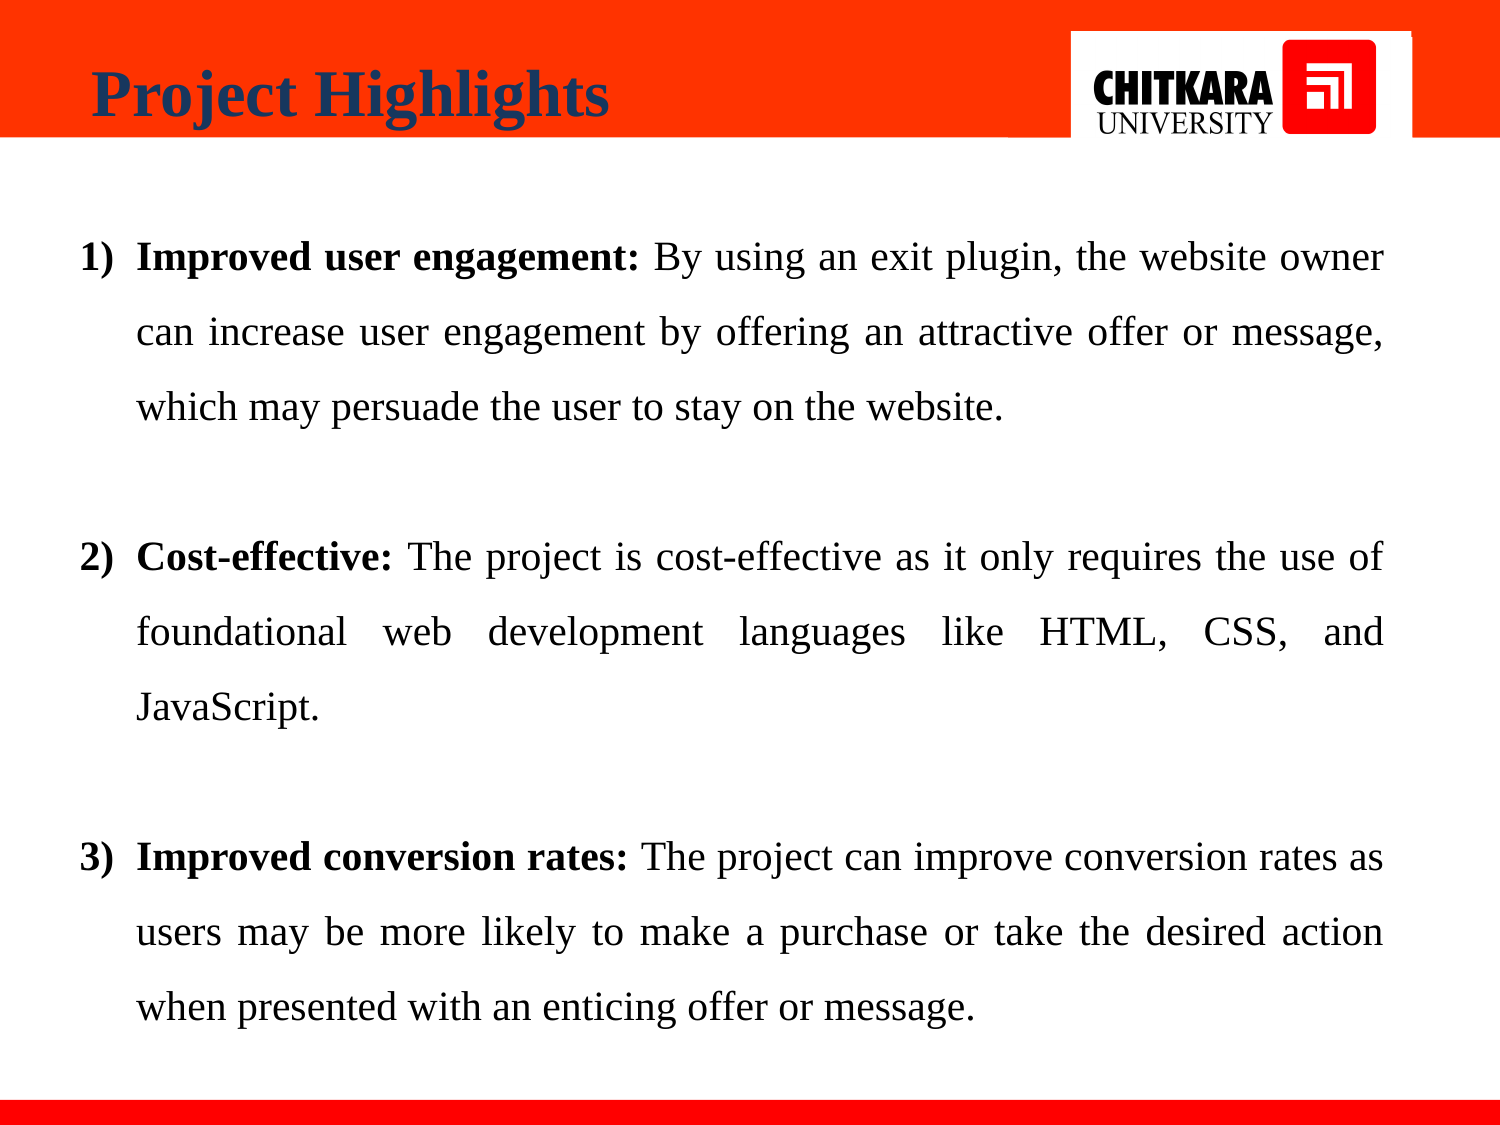

Project Highlights
Improved user engagement: By using an exit plugin, the website owner can increase user engagement by offering an attractive offer or message, which may persuade the user to stay on the website.

Cost-effective: The project is cost-effective as it only requires the use of foundational web development languages like HTML, CSS, and JavaScript.

Improved conversion rates: The project can improve conversion rates as users may be more likely to make a purchase or take the desired action when presented with an enticing offer or message.